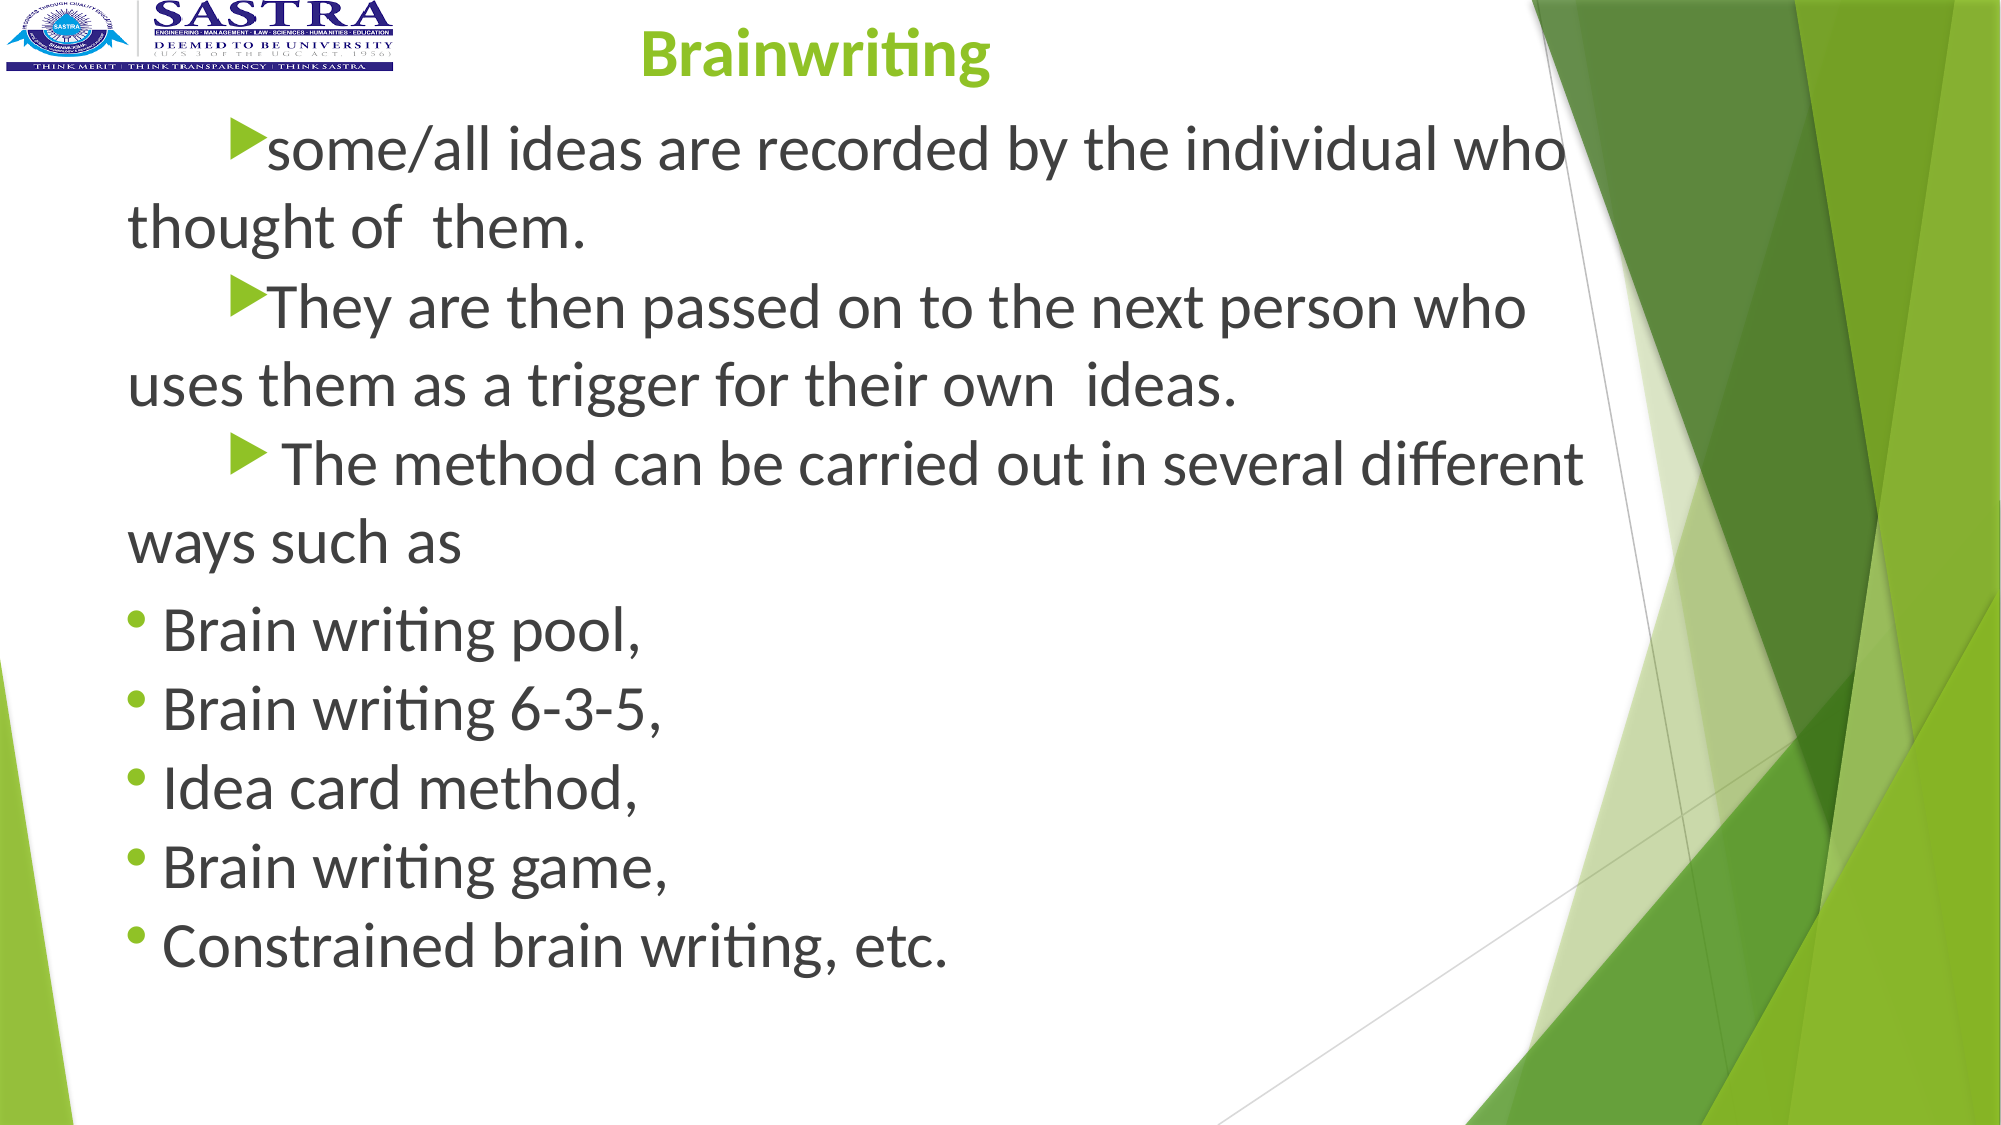

# Brainwriting
some/all ideas are recorded by the individual who thought of  them.
They are then passed on to the next person who uses them as a trigger for their own  ideas.
 The method can be carried out in several different ways such as
Brain writing pool,
Brain writing 6-3-5,
Idea card method,
Brain writing game,
Constrained brain writing, etc.